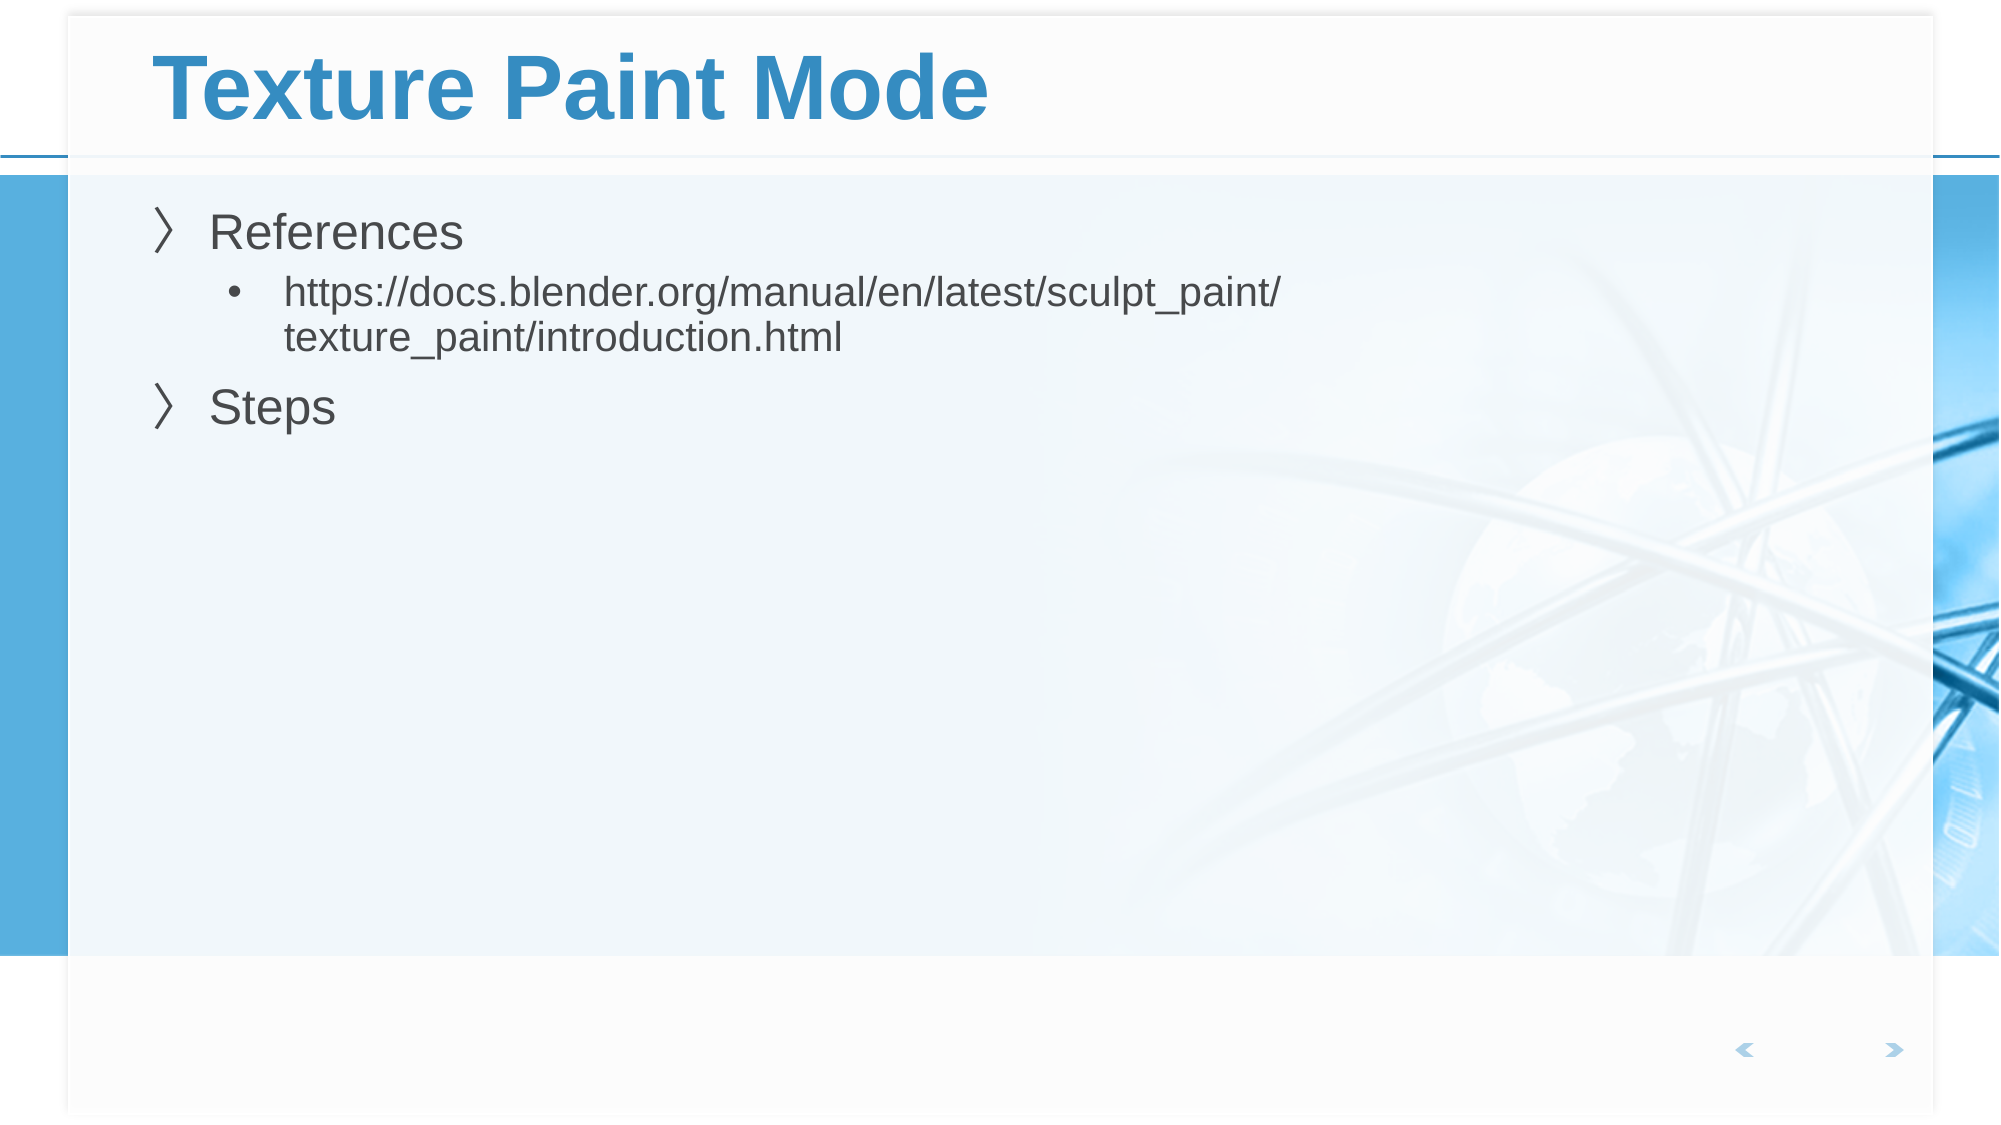

# Texture Paint Mode
References
https://docs.blender.org/manual/en/latest/sculpt_paint/texture_paint/introduction.html
Steps